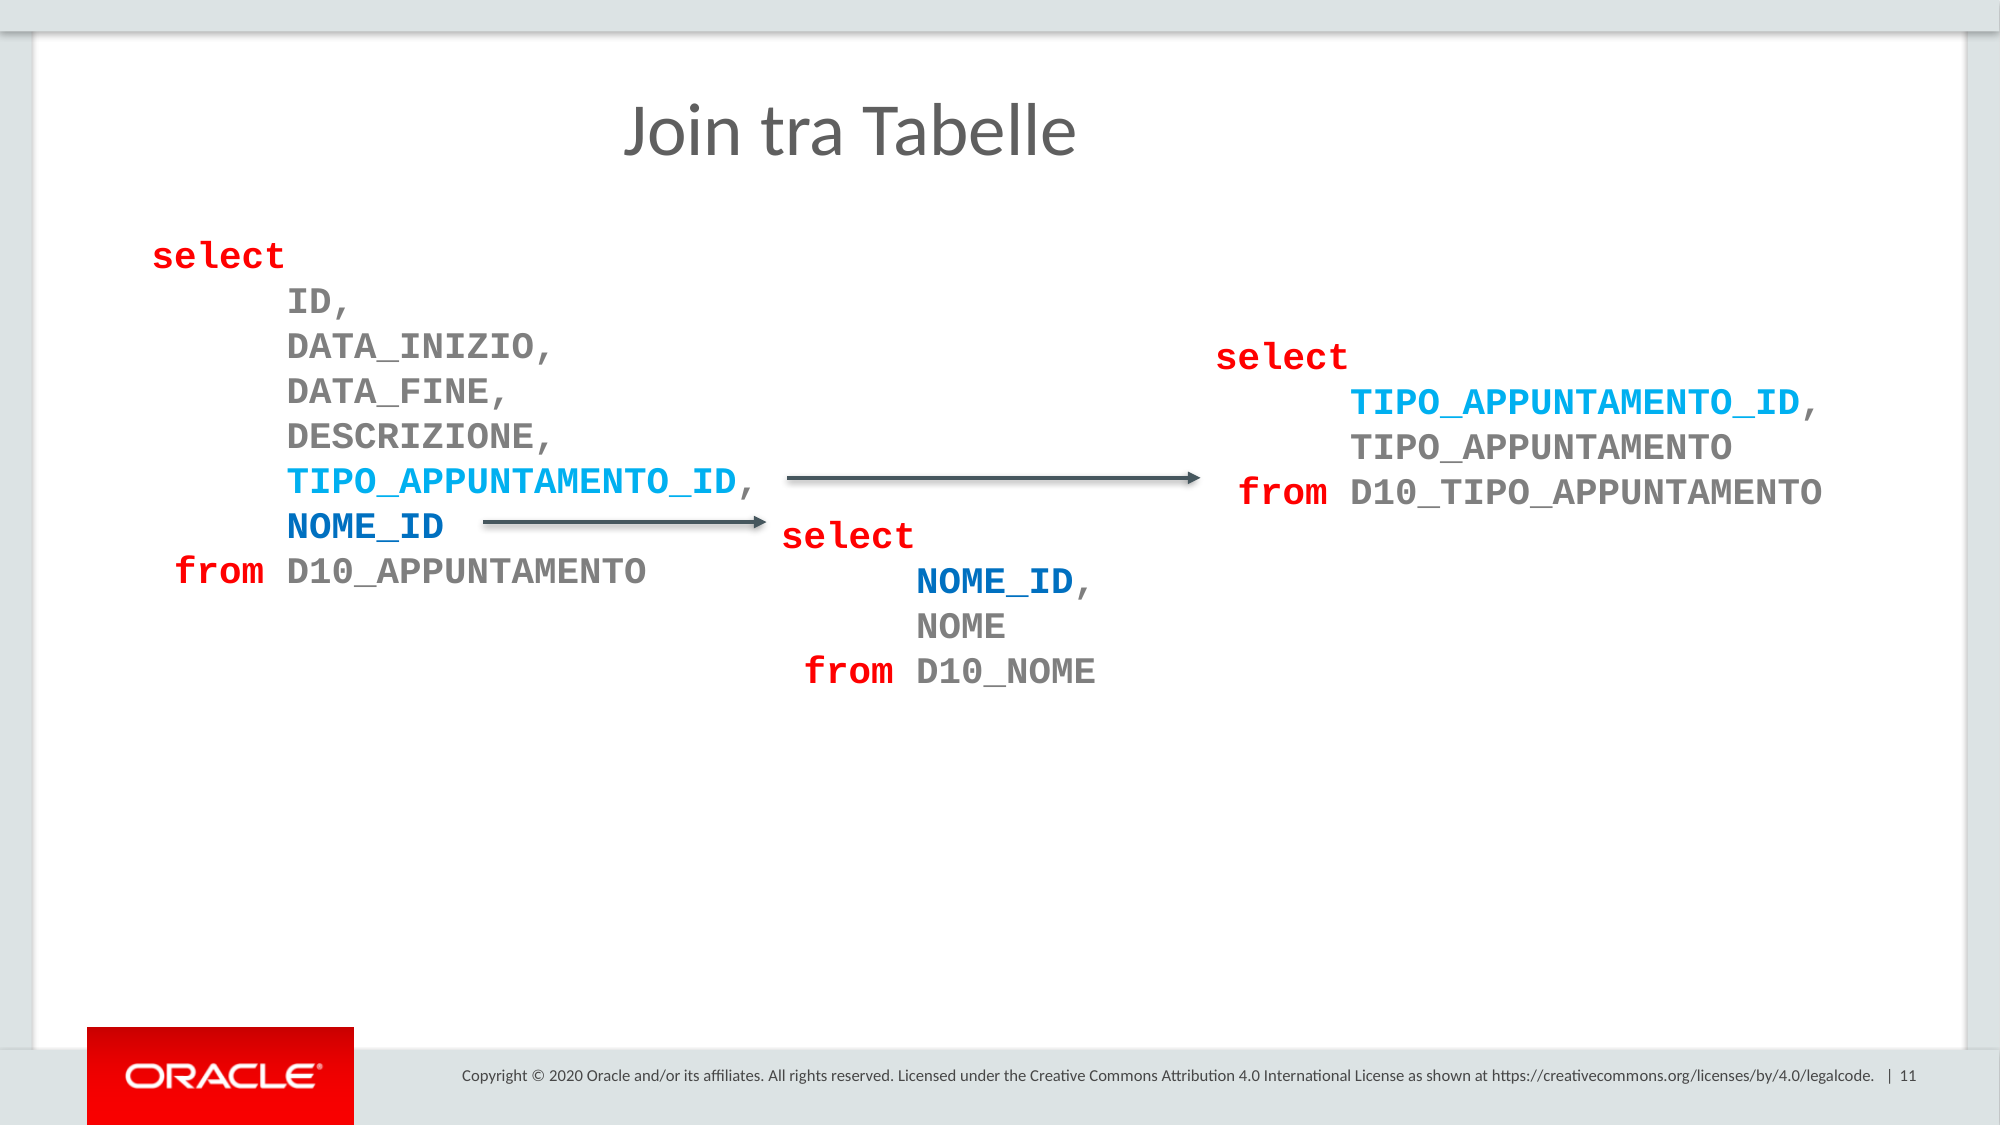

Join tra Tabelle
select
      ID,
      DATA_INIZIO,
      DATA_FINE,
      DESCRIZIONE,
      TIPO_APPUNTAMENTO_ID,
      NOME_ID
 from D10_APPUNTAMENTO
select
      TIPO_APPUNTAMENTO_ID,
      TIPO_APPUNTAMENTO
 from D10_TIPO_APPUNTAMENTO
select
      NOME_ID,
      NOME
 from D10_NOME